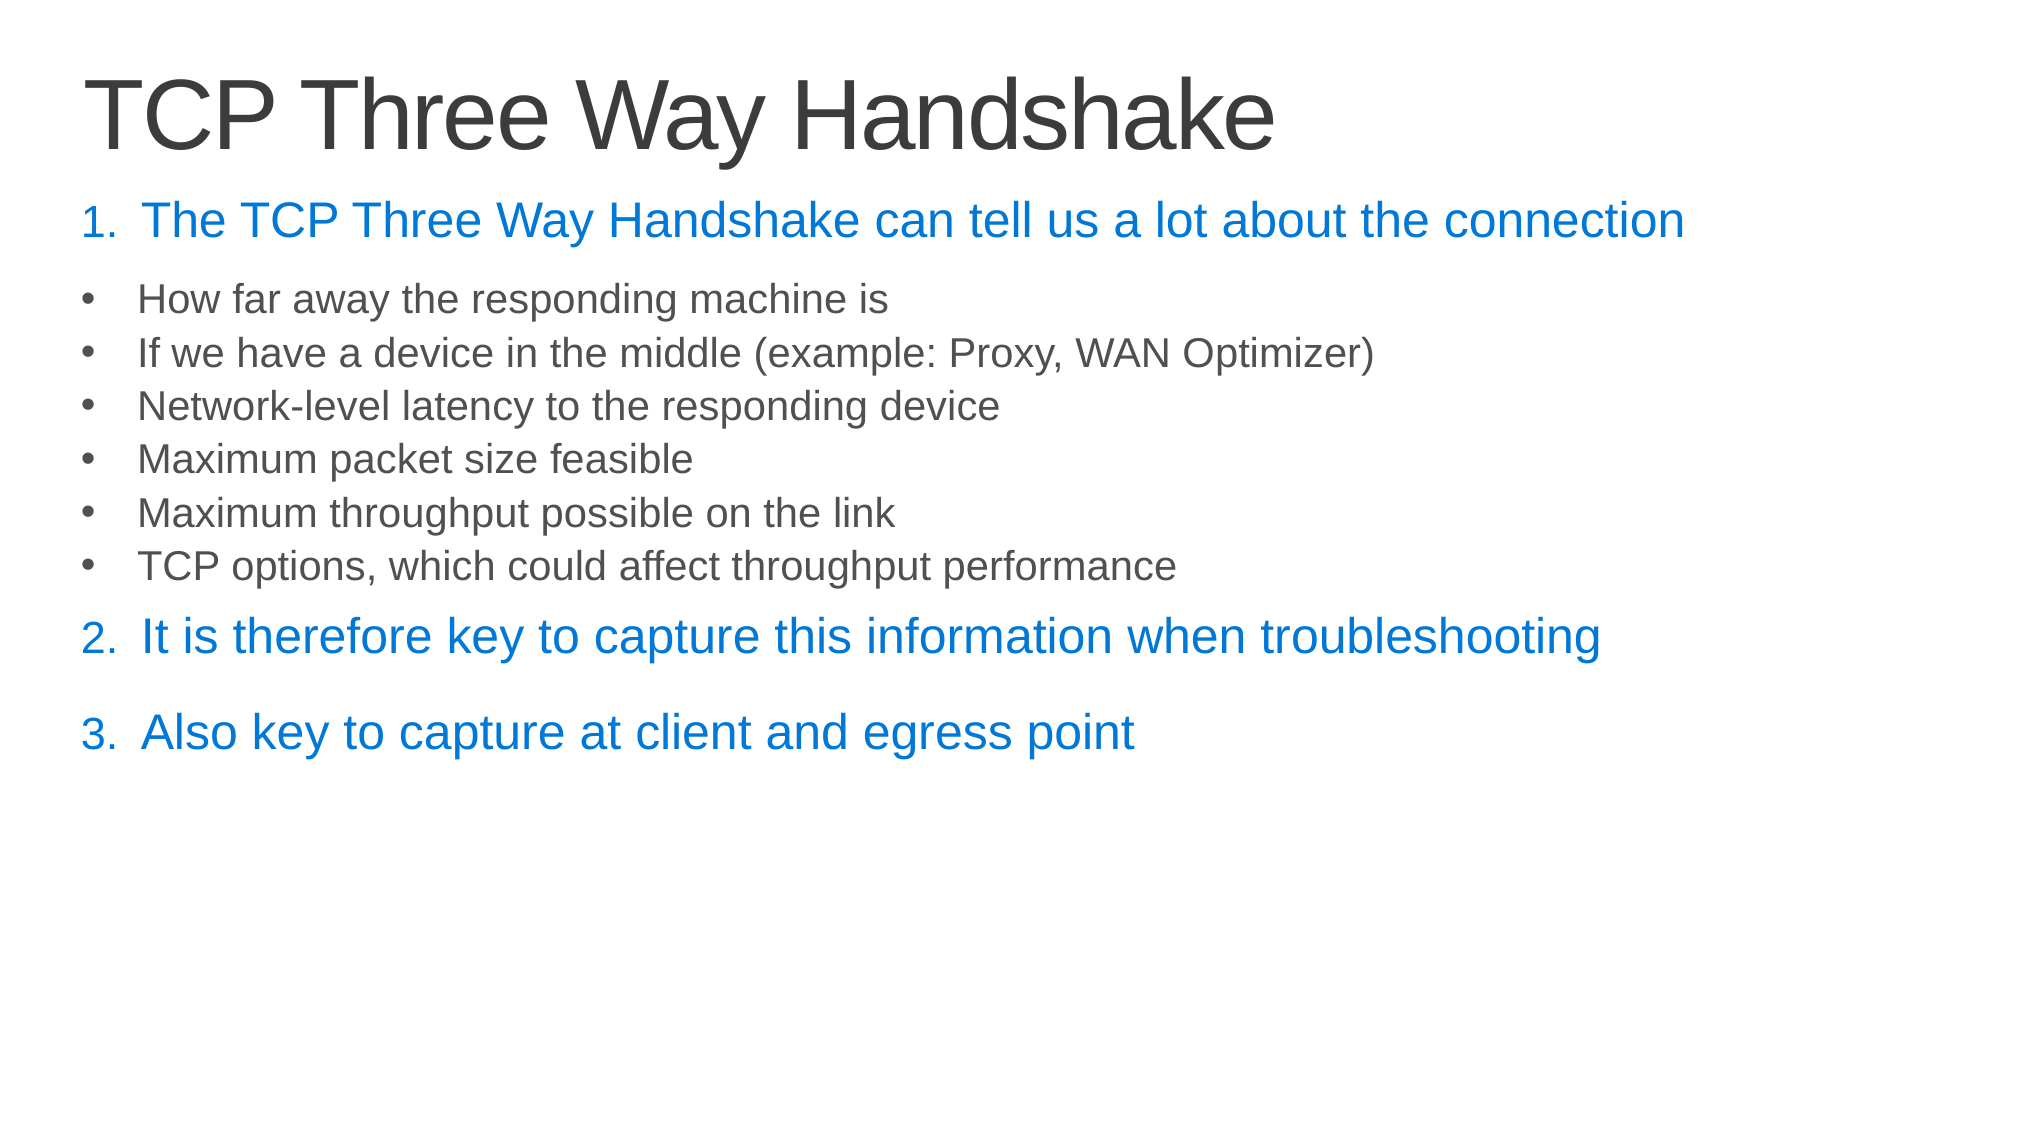

# TCP Three Way Handshake
The TCP Three Way Handshake can tell us a lot about the connection
How far away the responding machine is
If we have a device in the middle (example: Proxy, WAN Optimizer)
Network-level latency to the responding device
Maximum packet size feasible
Maximum throughput possible on the link
TCP options, which could affect throughput performance
It is therefore key to capture this information when troubleshooting
Also key to capture at client and egress point